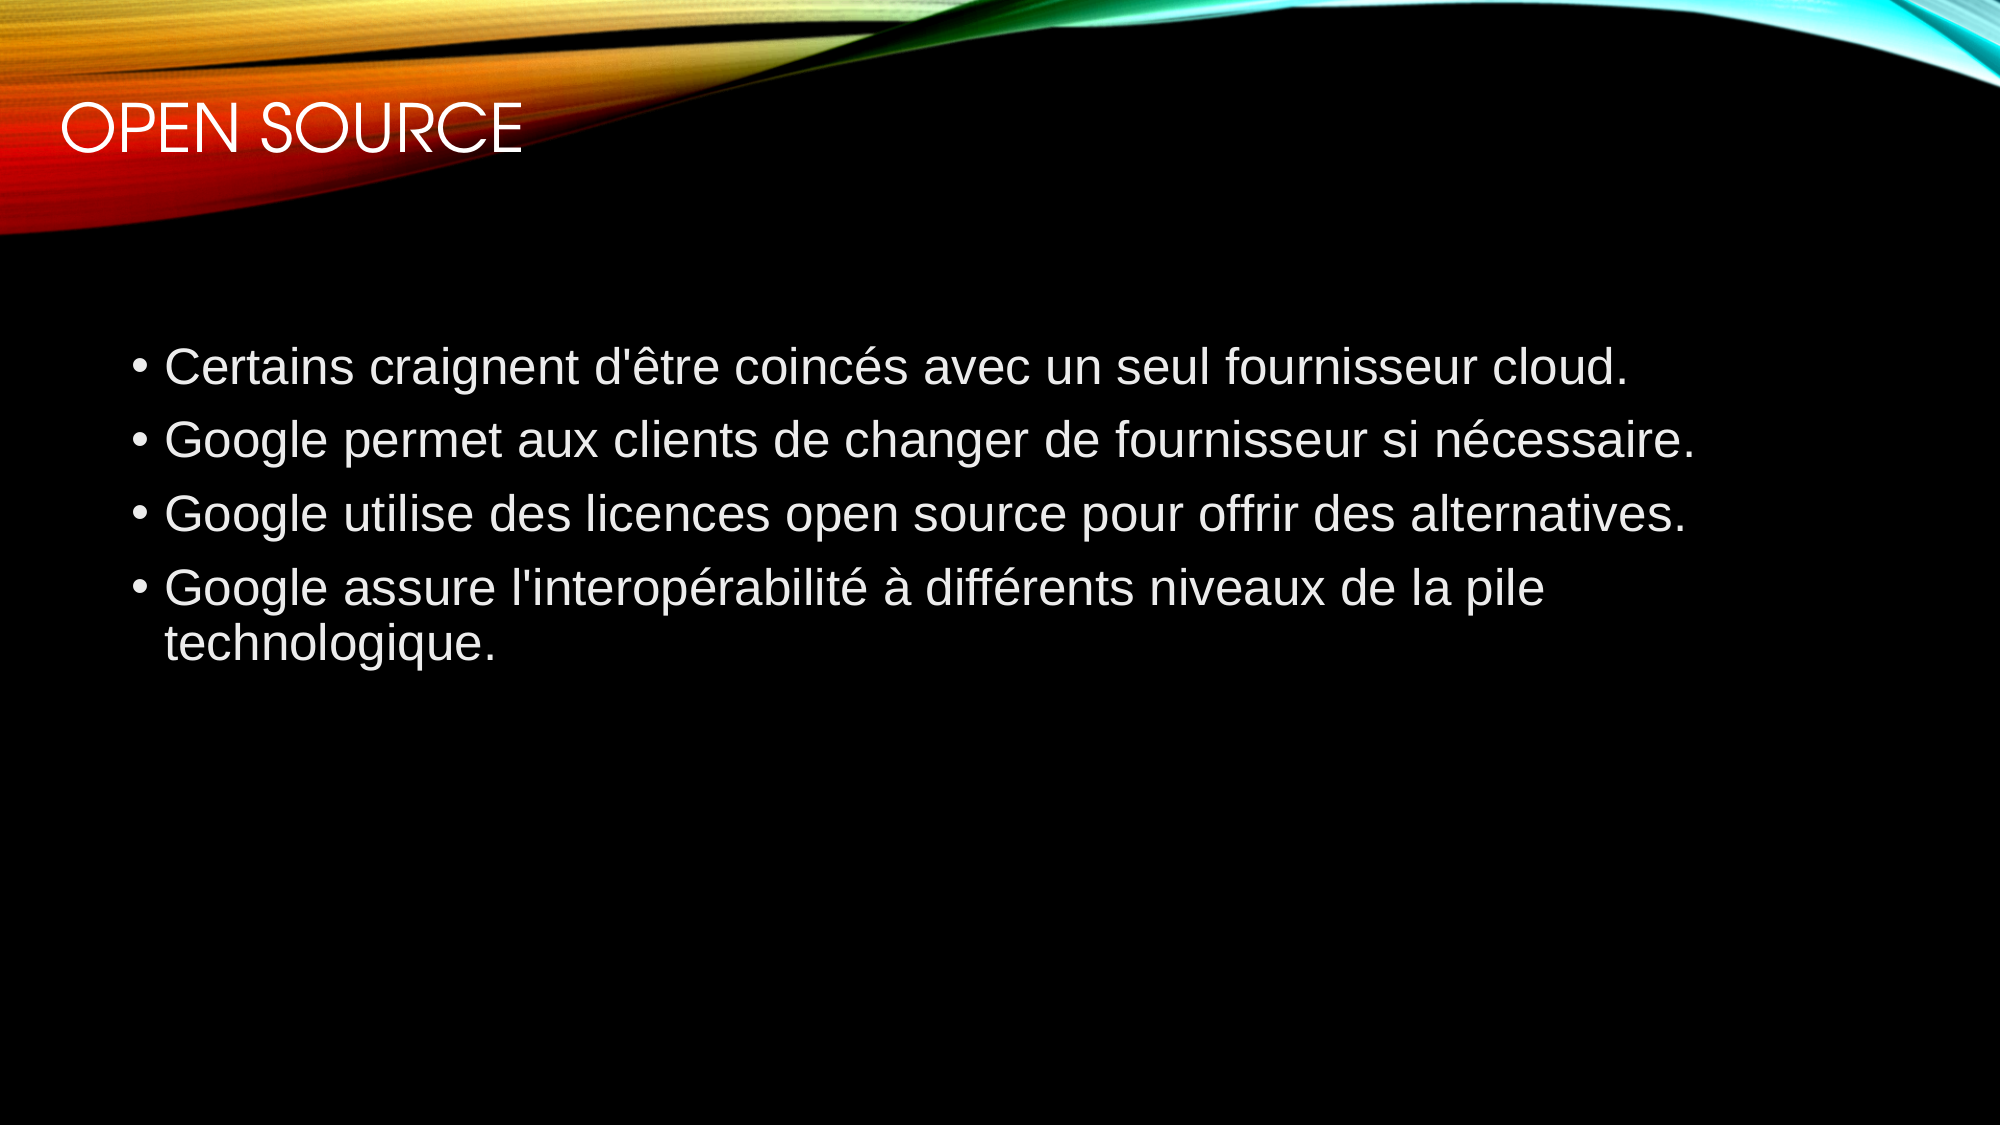

# OPEN SOURCE
Certains craignent d'être coincés avec un seul fournisseur cloud.
Google permet aux clients de changer de fournisseur si nécessaire.
Google utilise des licences open source pour offrir des alternatives.
Google assure l'interopérabilité à différents niveaux de la pile technologique.